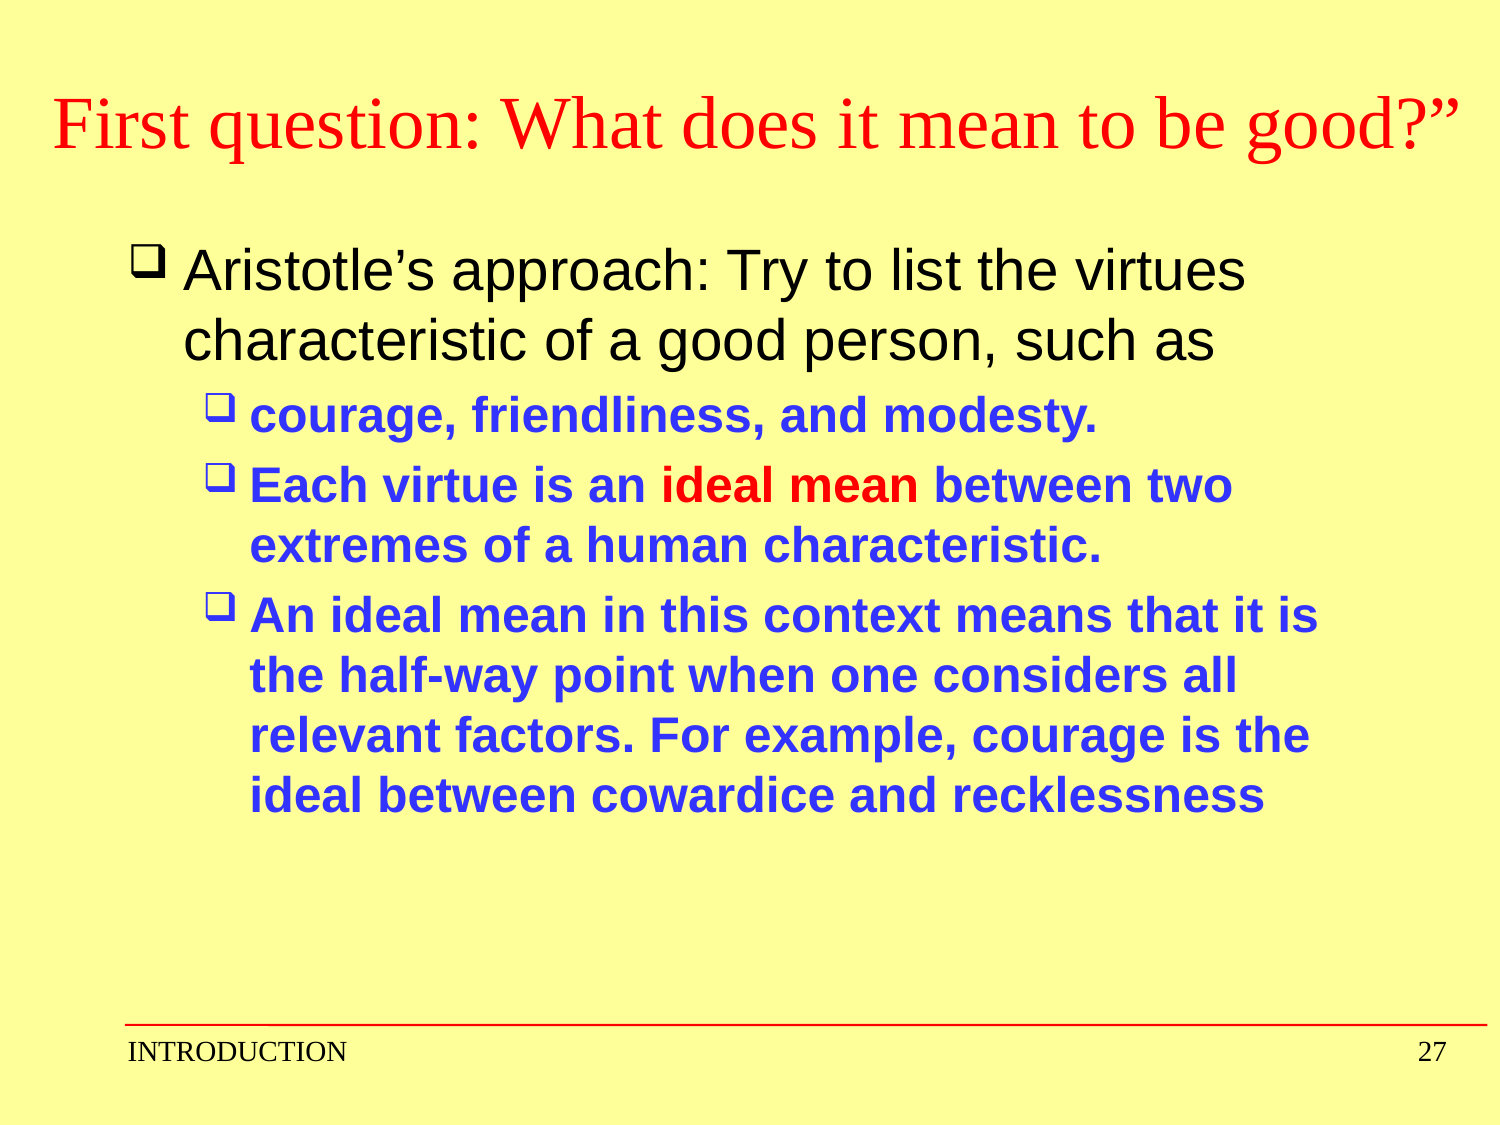

# First question: What does it mean to be good?”
Aristotle’s approach: Try to list the virtues characteristic of a good person, such as
courage, friendliness, and modesty.
Each virtue is an ideal mean between two extremes of a human characteristic.
An ideal mean in this context means that it is the half-way point when one considers all relevant factors. For example, courage is the ideal between cowardice and recklessness
INTRODUCTION
27